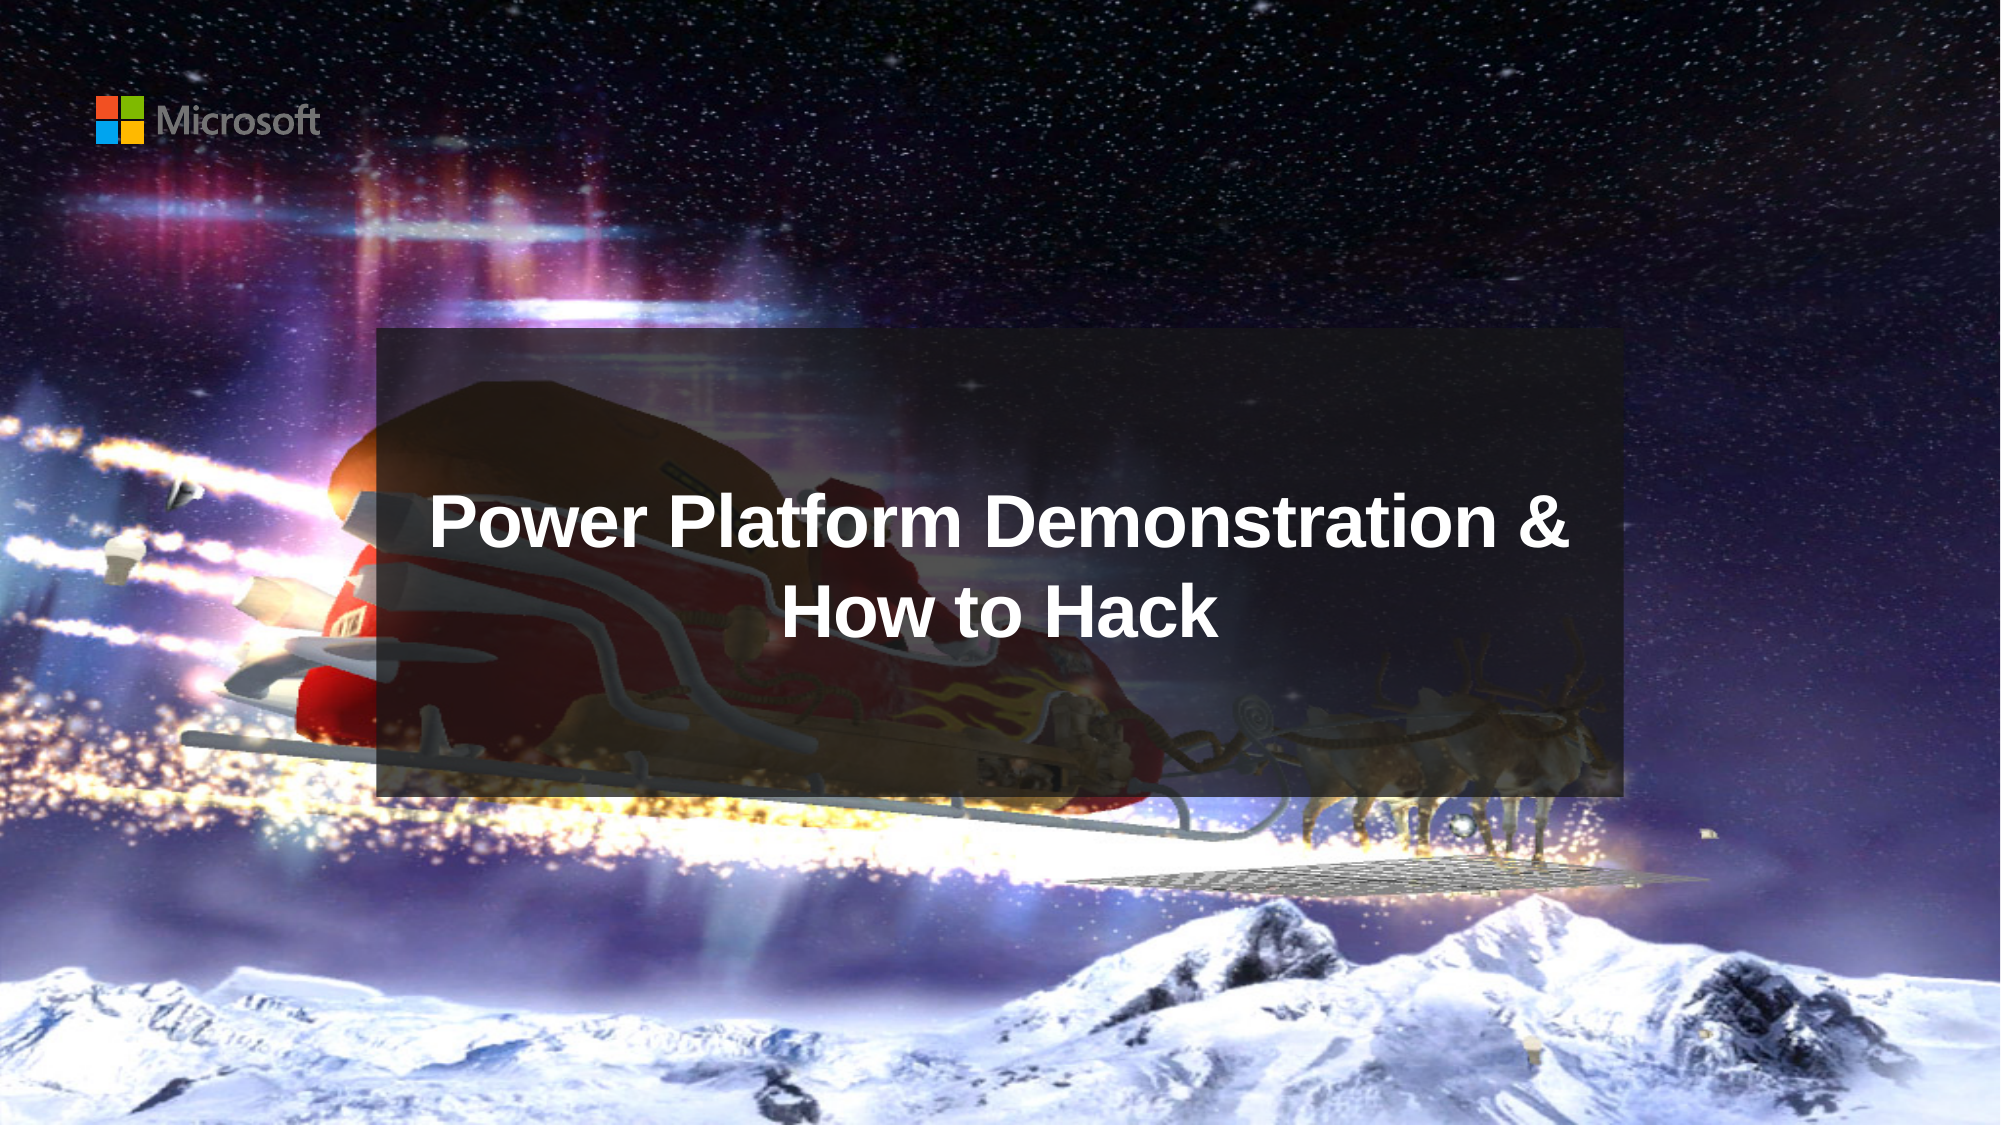

# Power Platform Demonstration & How to Hack